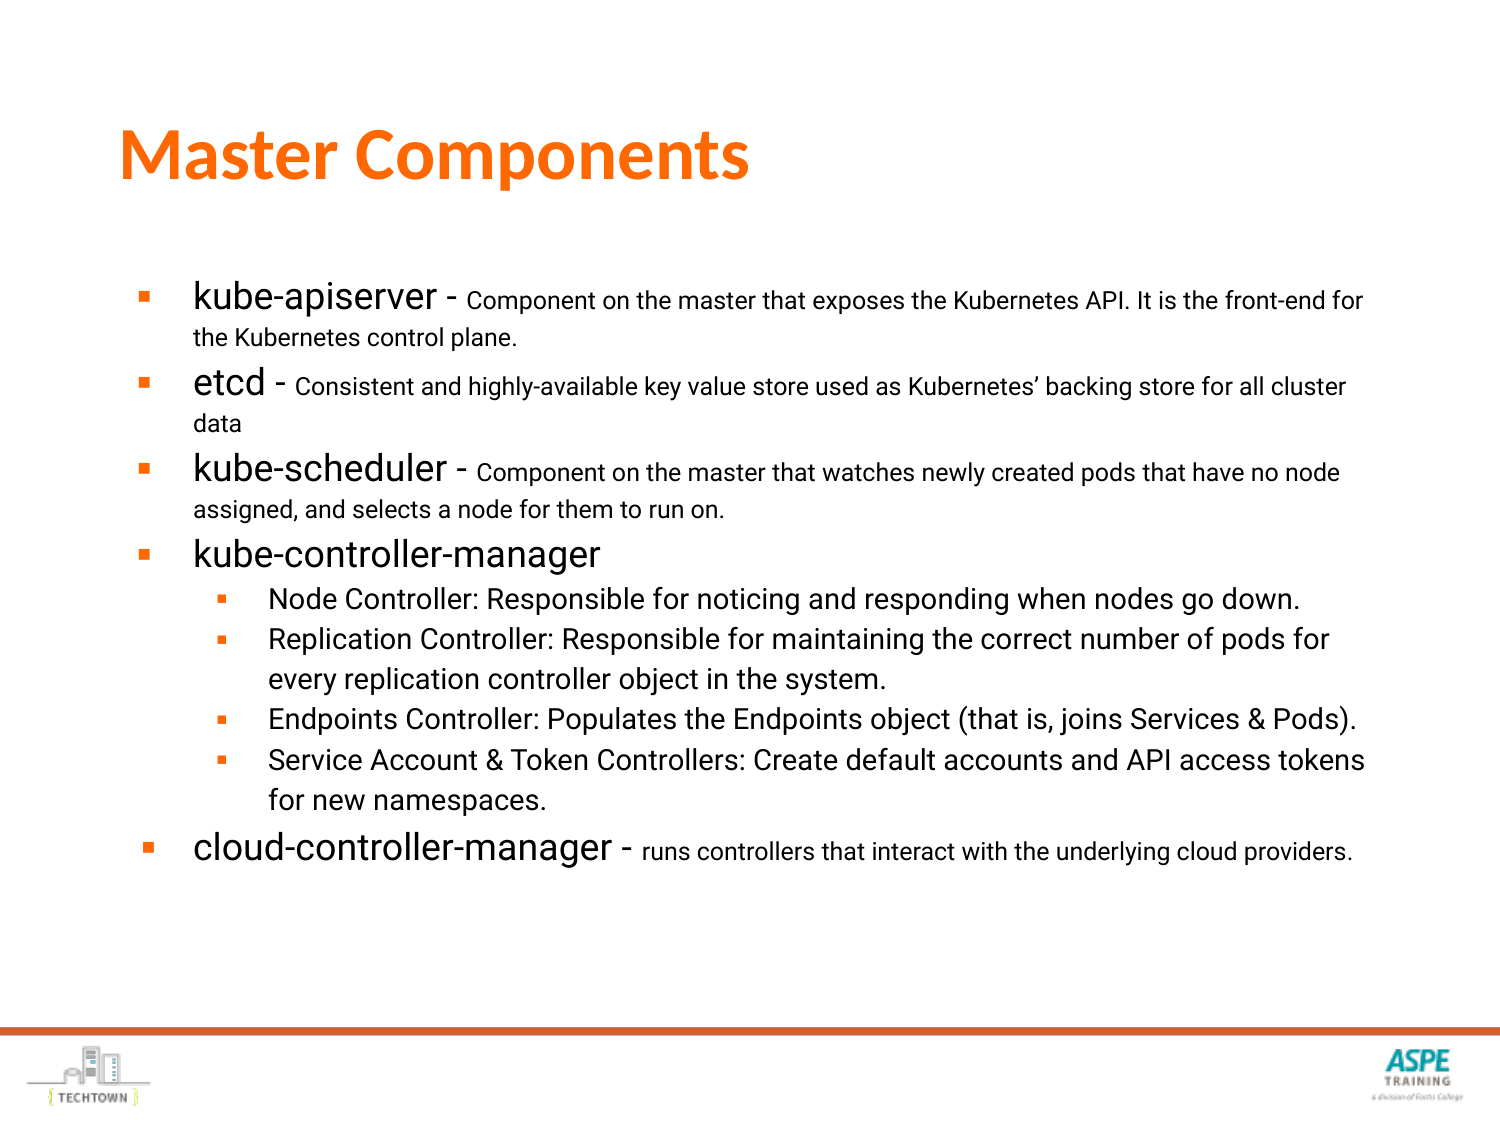

# Master Components
kube-apiserver - Component on the master that exposes the Kubernetes API. It is the front-end for the Kubernetes control plane.
etcd - Consistent and highly-available key value store used as Kubernetes’ backing store for all cluster data
kube-scheduler - Component on the master that watches newly created pods that have no node assigned, and selects a node for them to run on.
kube-controller-manager
Node Controller: Responsible for noticing and responding when nodes go down.
Replication Controller: Responsible for maintaining the correct number of pods for every replication controller object in the system.
Endpoints Controller: Populates the Endpoints object (that is, joins Services & Pods).
Service Account & Token Controllers: Create default accounts and API access tokens for new namespaces.
cloud-controller-manager - runs controllers that interact with the underlying cloud providers.